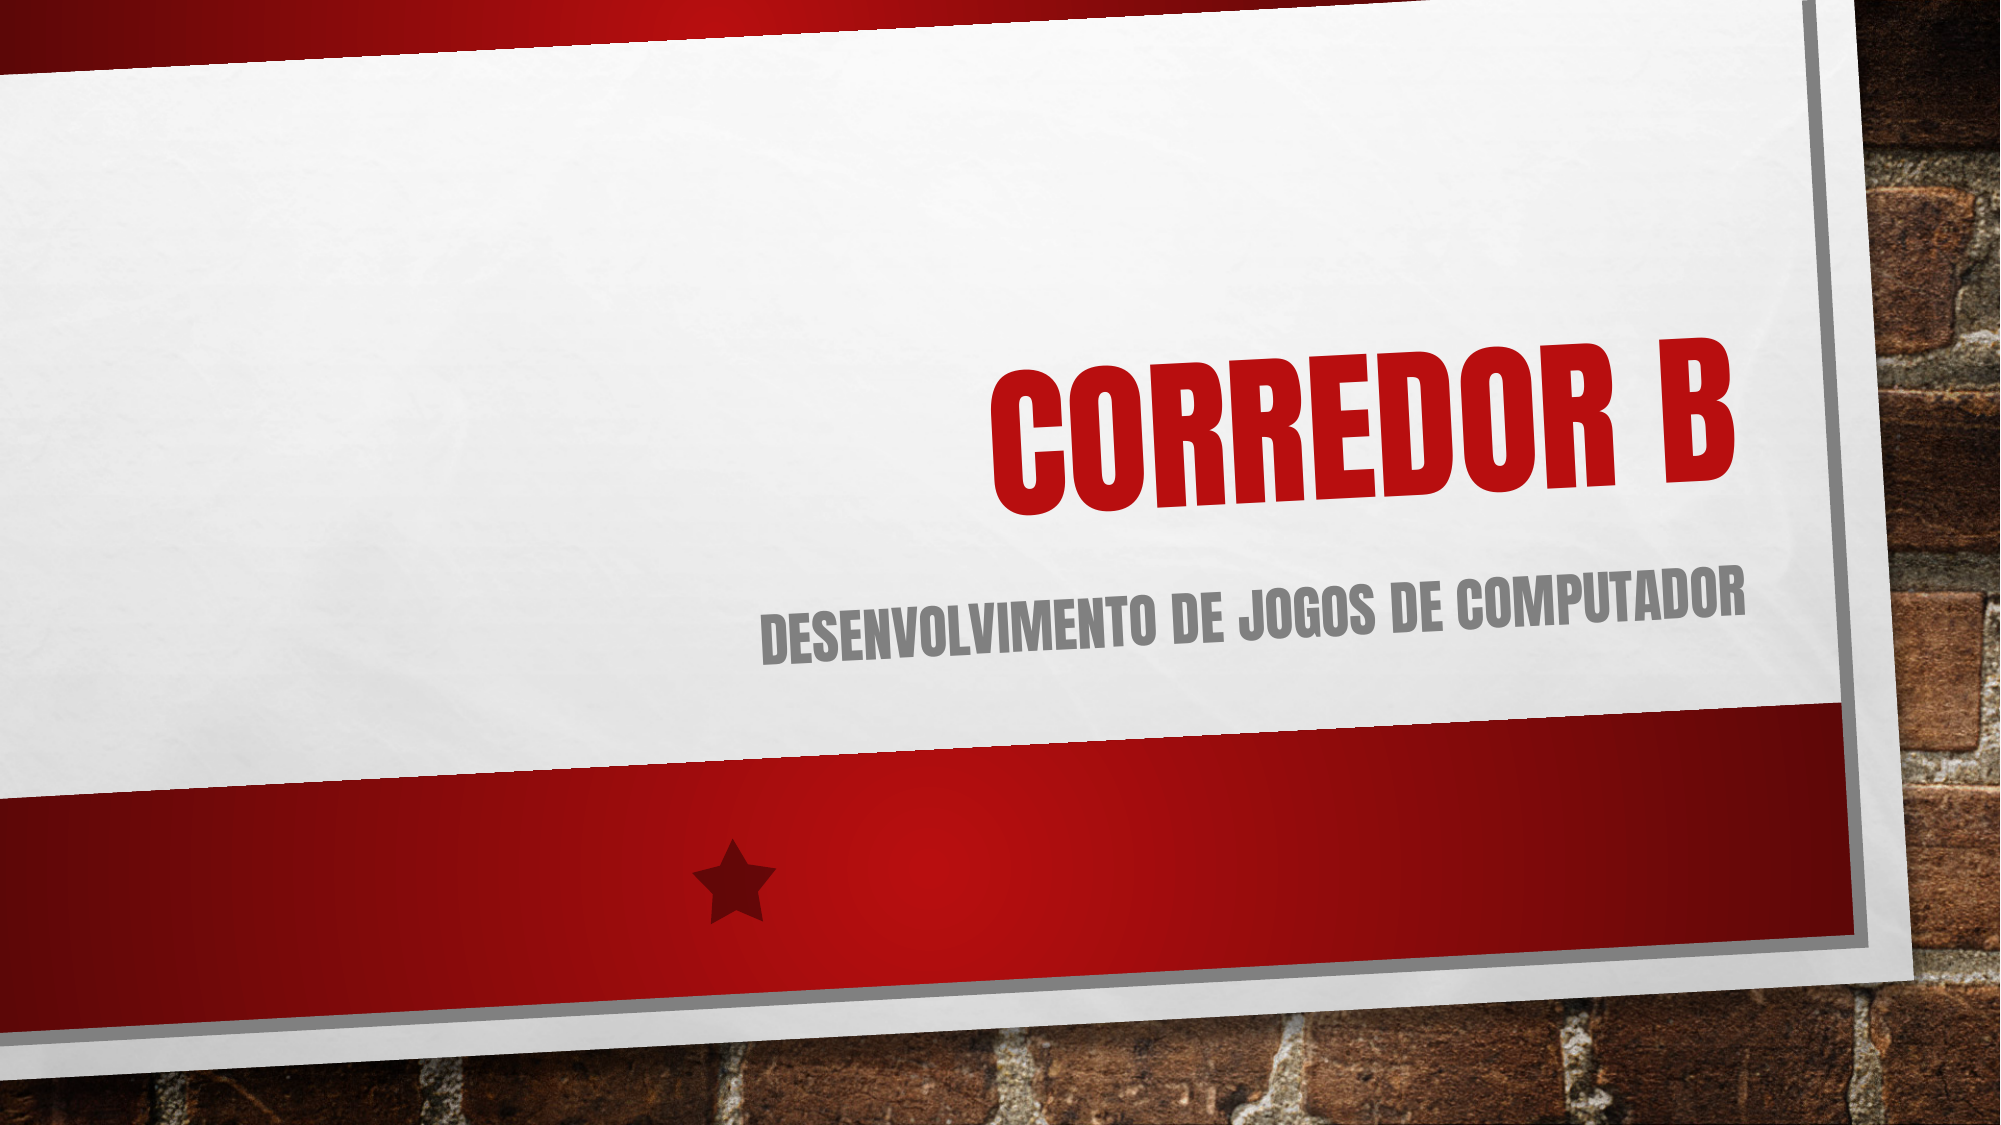

# Corredor b
Desenvolvimento de jogos de computador